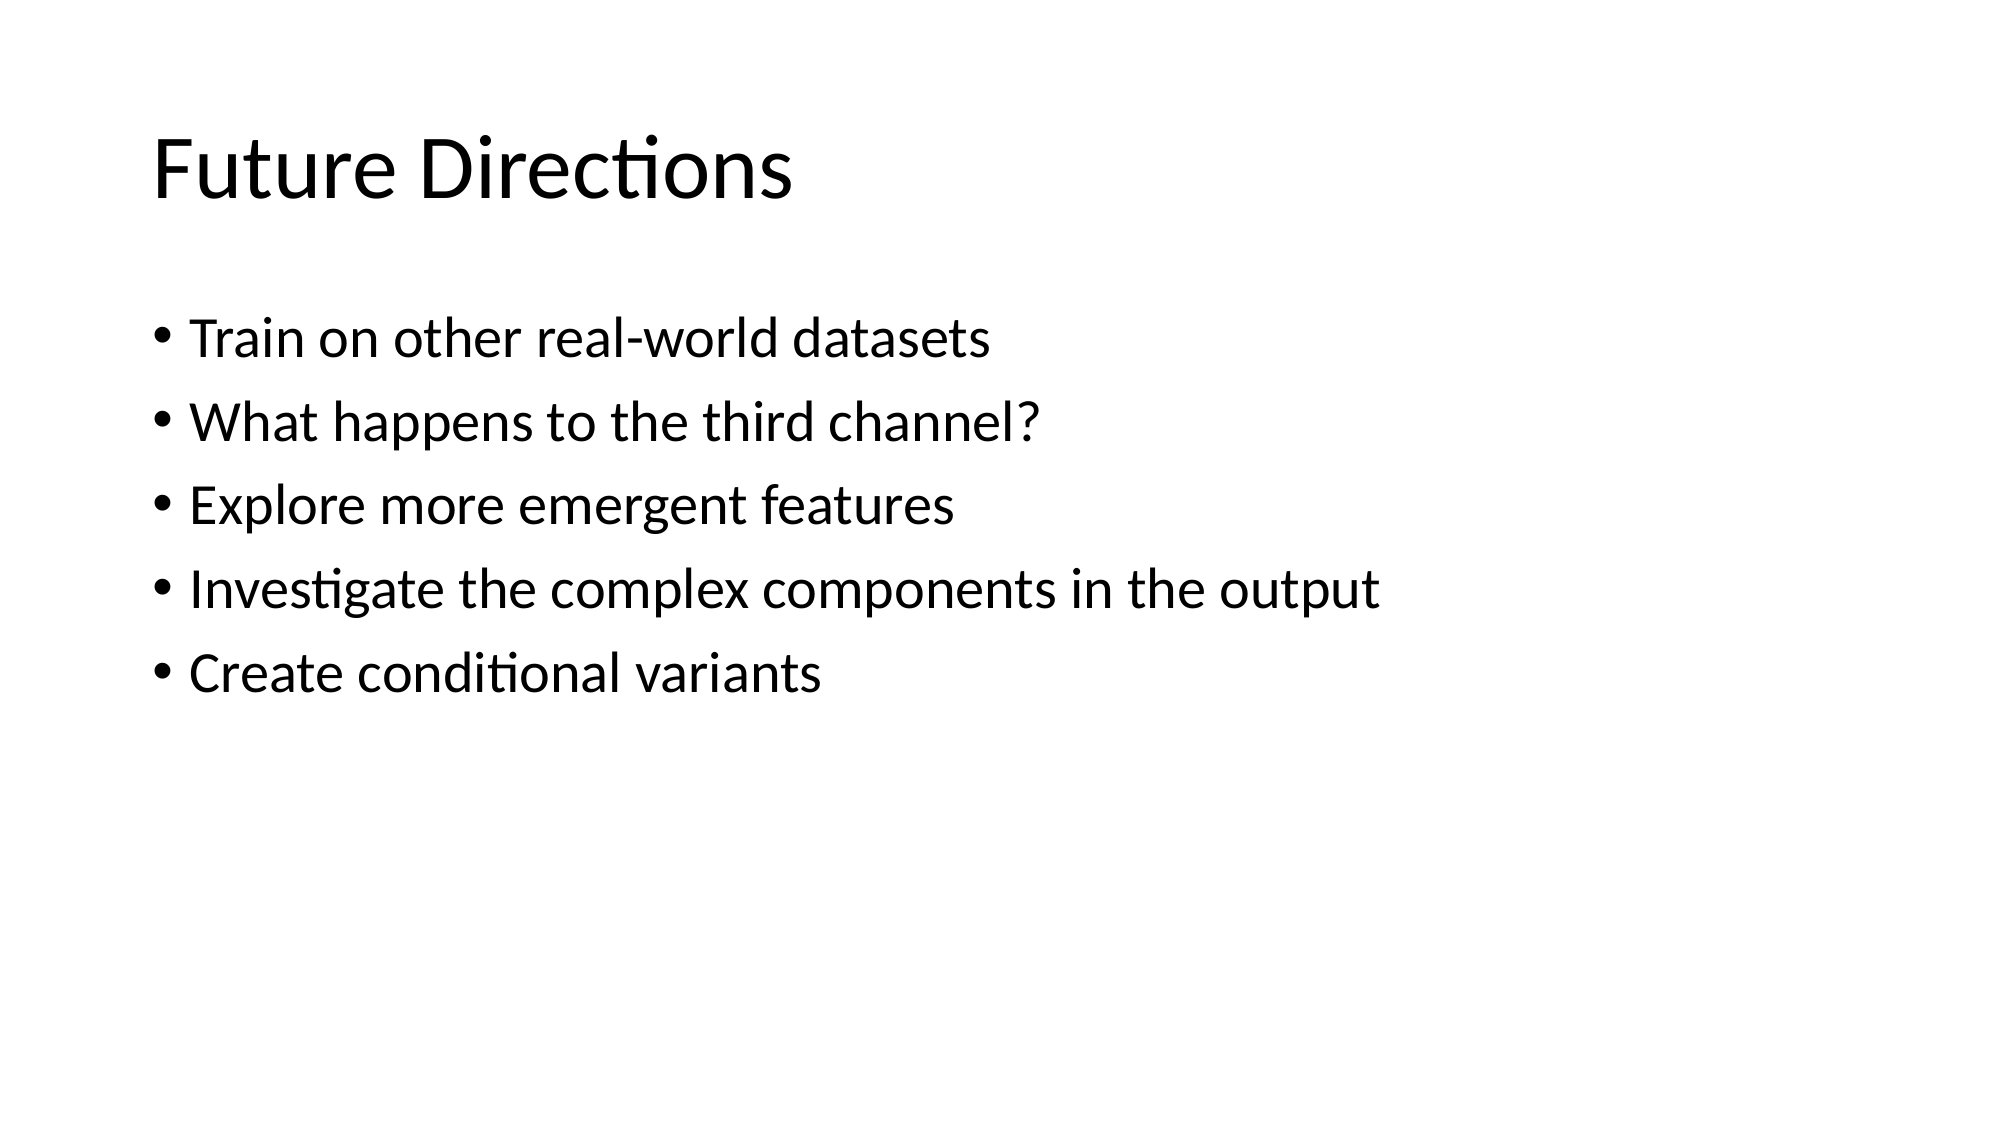

# Future Directions
Train on other real-world datasets
What happens to the third channel?
Explore more emergent features
Investigate the complex components in the output
Create conditional variants